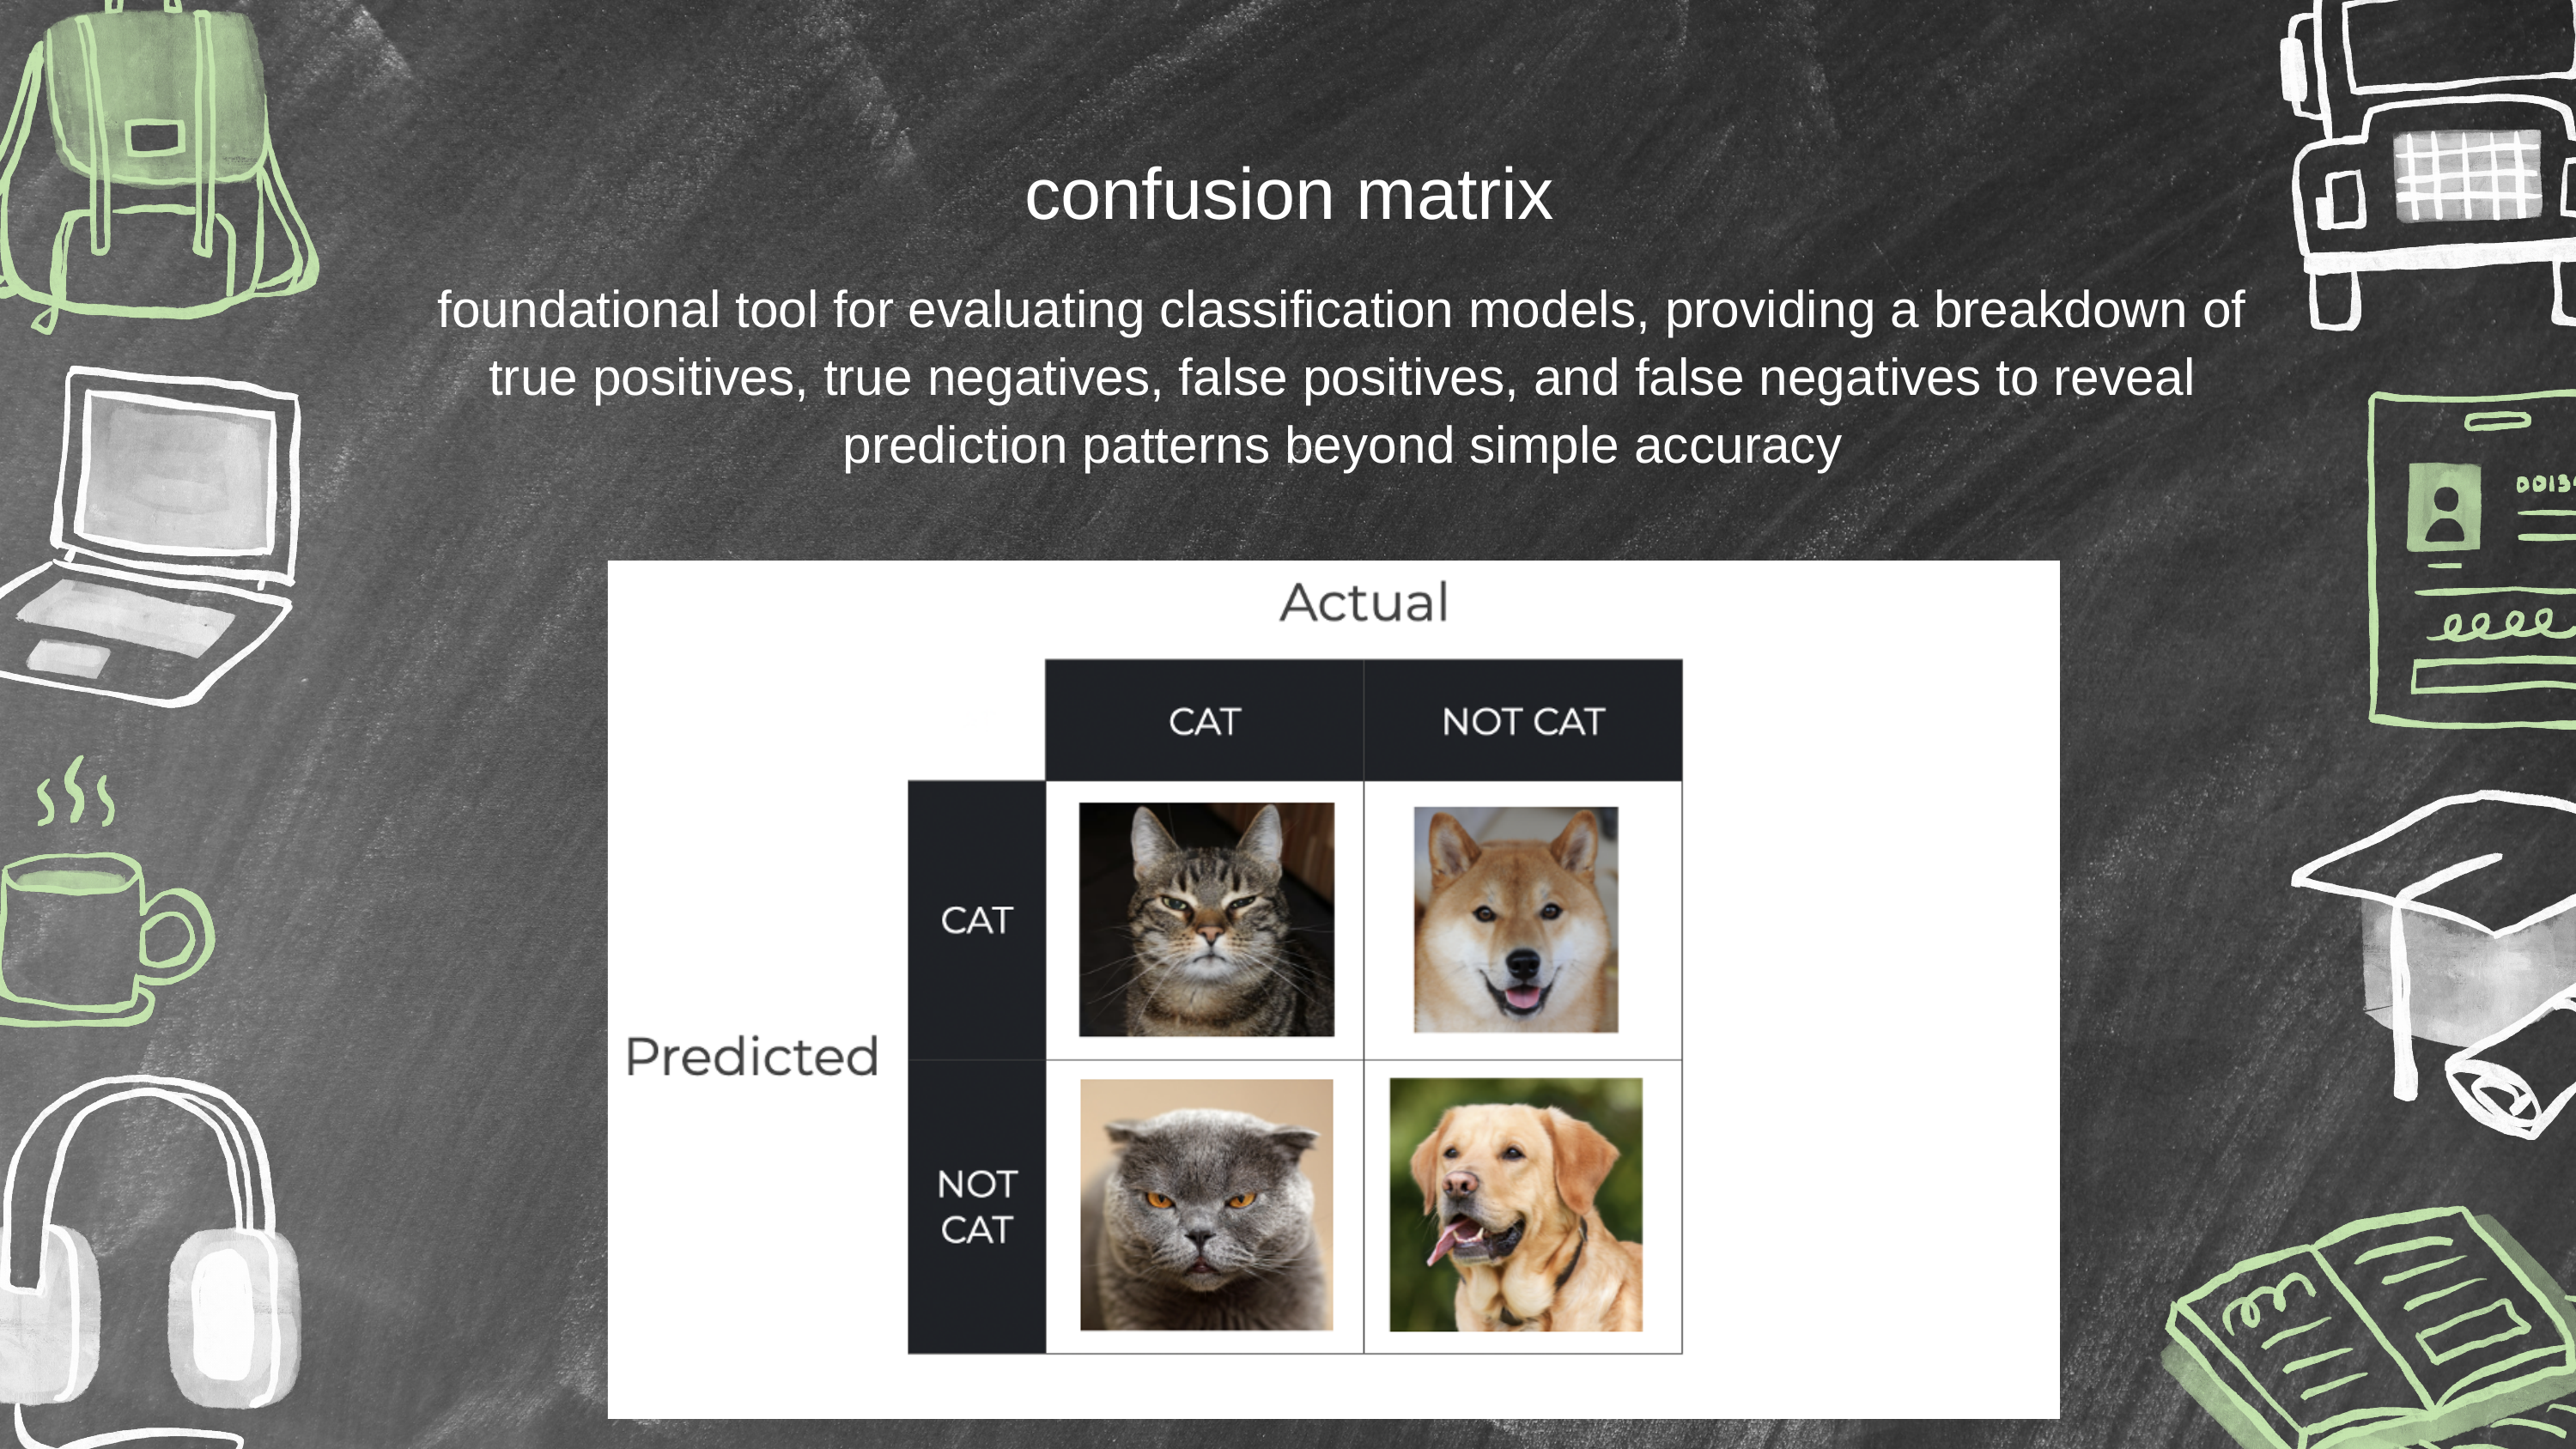

confusion matrix
foundational tool for evaluating classification models, providing a breakdown of true positives, true negatives, false positives, and false negatives to reveal prediction patterns beyond simple accuracy